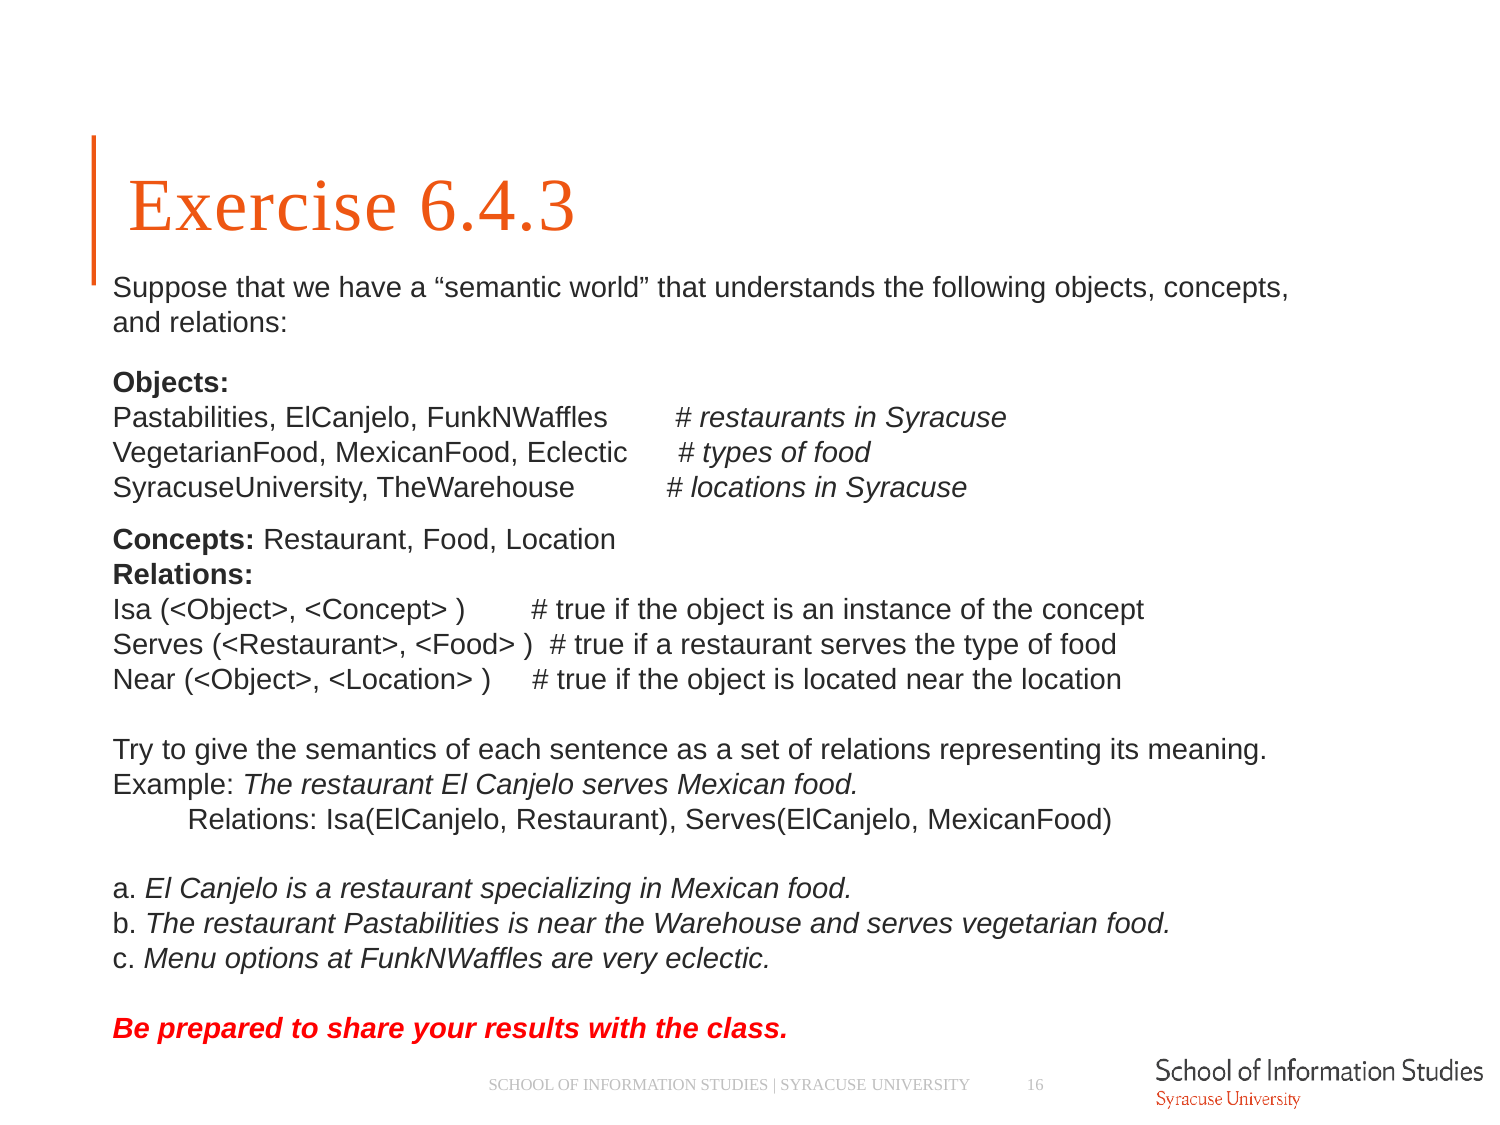

# Exercise 6.4.3
Suppose that we have a “semantic world” that understands the following objects, concepts, and relations:
Objects:
Pastabilities, ElCanjelo, FunkNWaffles        # restaurants in Syracuse
VegetarianFood, MexicanFood, Eclectic      # types of food
SyracuseUniversity, TheWarehouse           # locations in Syracuse
Concepts: Restaurant, Food, Location
Relations:
Isa (<Object>, <Concept> )        # true if the object is an instance of the concept
Serves (<Restaurant>, <Food> )  # true if a restaurant serves the type of food
Near (<Object>, <Location> )     # true if the object is located near the location
Try to give the semantics of each sentence as a set of relations representing its meaning.
Example: The restaurant El Canjelo serves Mexican food.
Relations: Isa(ElCanjelo, Restaurant), Serves(ElCanjelo, MexicanFood)

a. El Canjelo is a restaurant specializing in Mexican food.
b. The restaurant Pastabilities is near the Warehouse and serves vegetarian food.
c. Menu options at FunkNWaffles are very eclectic.

Be prepared to share your results with the class.
SCHOOL OF INFORMATION STUDIES | SYRACUSE UNIVERSITY
16